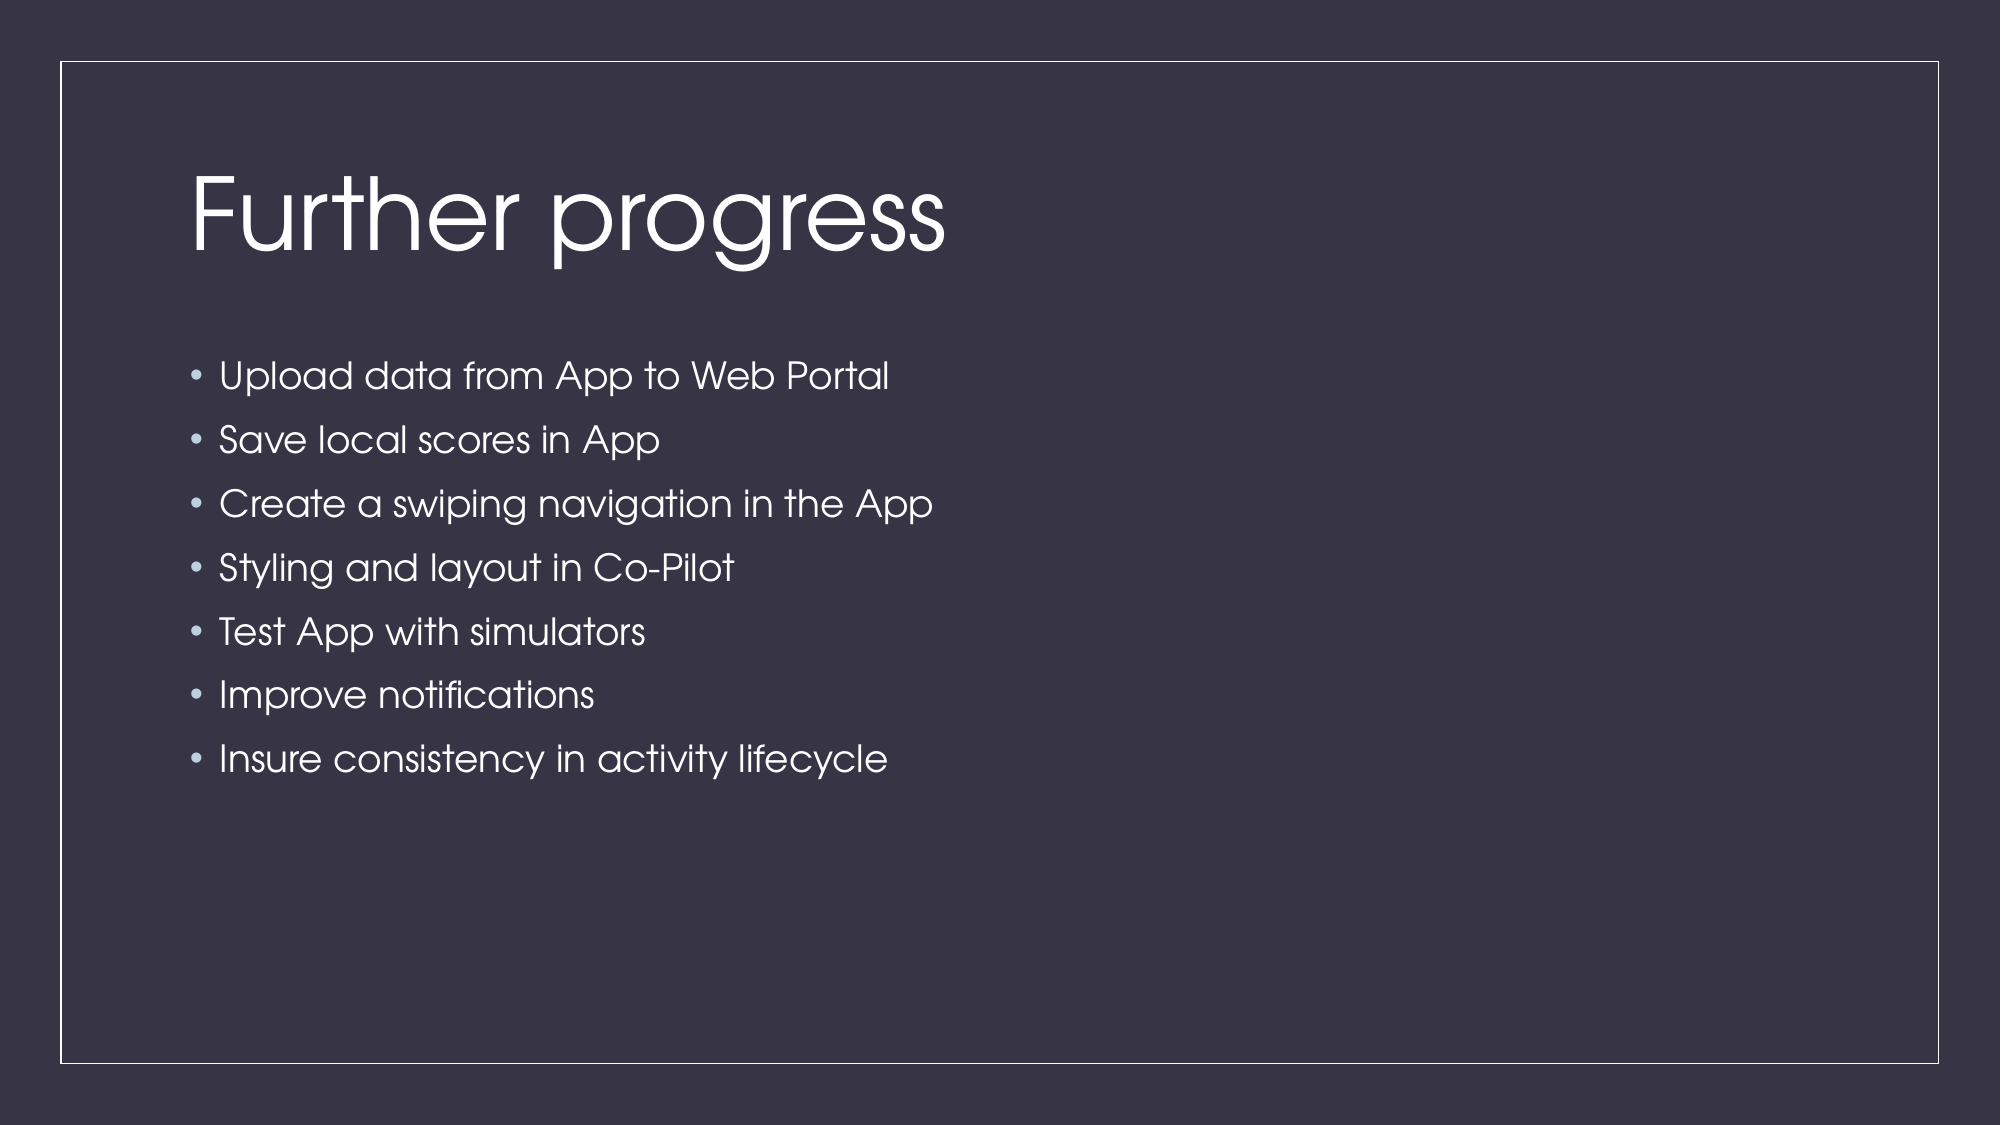

# Further progress
Upload data from App to Web Portal
Save local scores in App
Create a swiping navigation in the App
Styling and layout in Co-Pilot
Test App with simulators
Improve notifications
Insure consistency in activity lifecycle